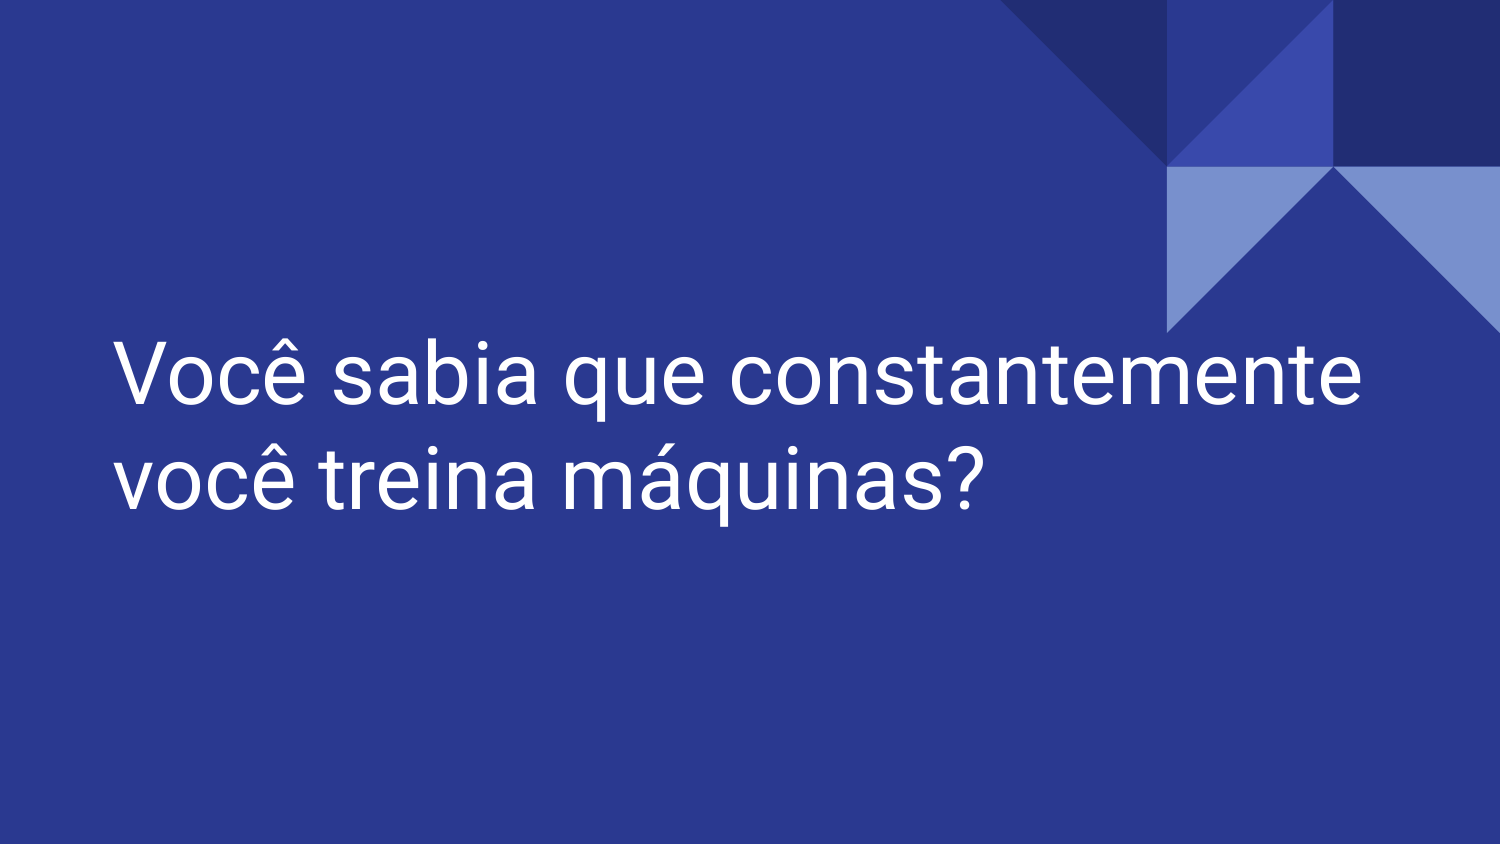

Você sabia que constantemente você treina máquinas?